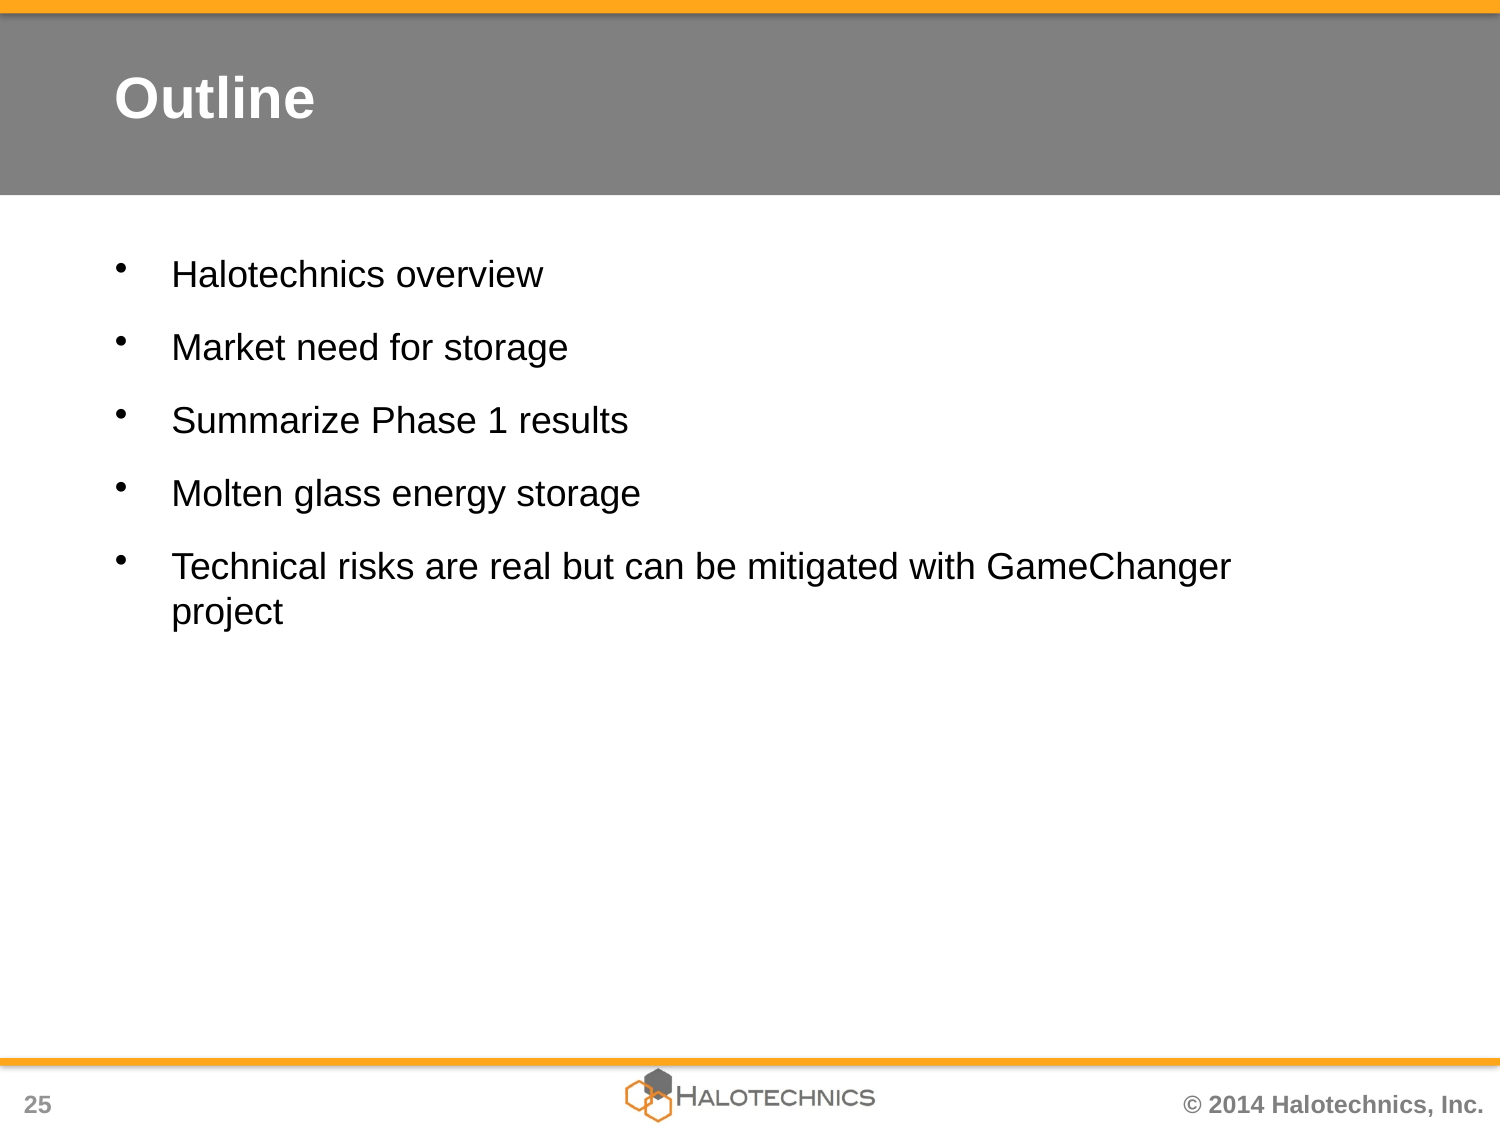

# Outline
Halotechnics overview
Market need for storage
Summarize Phase 1 results
Molten glass energy storage
Technical risks are real but can be mitigated with GameChanger project